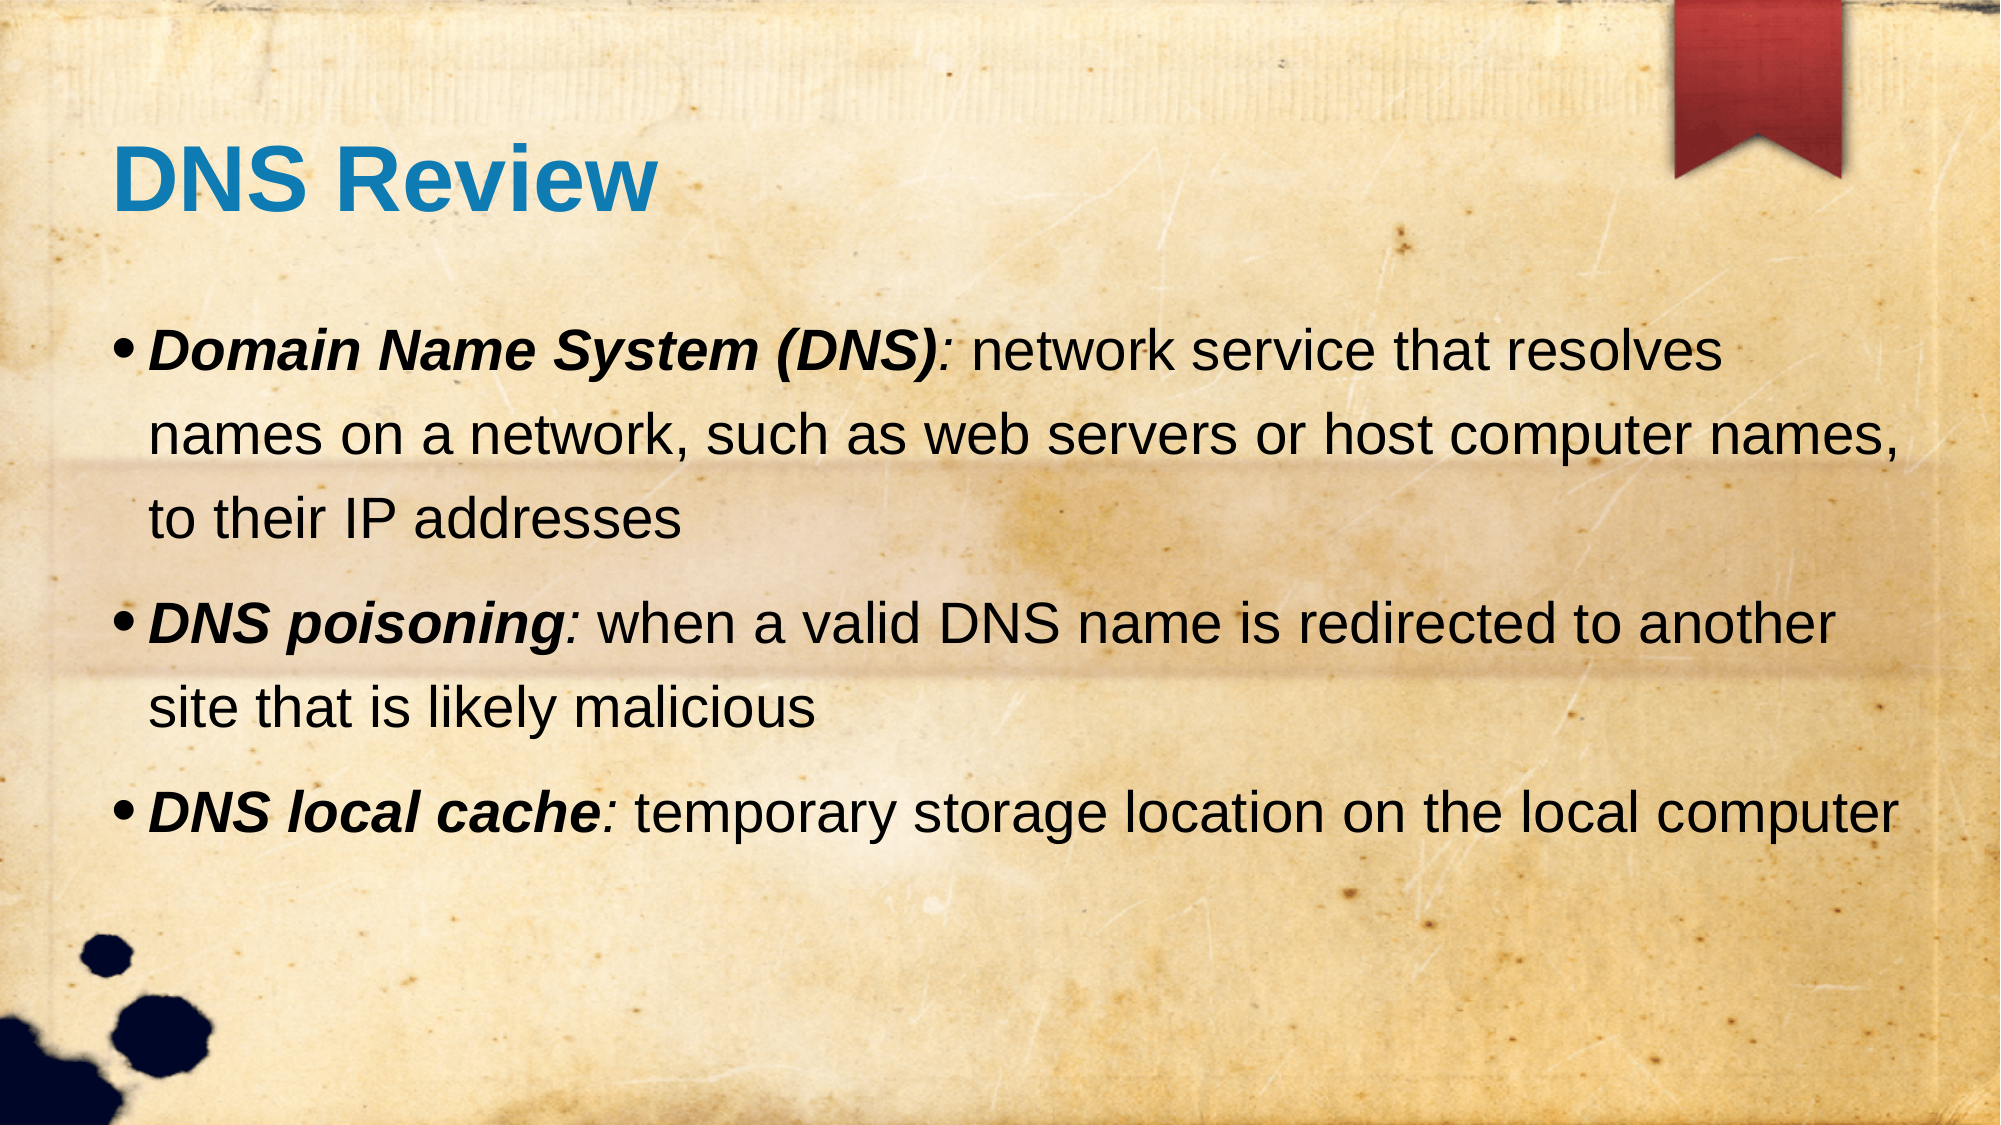

DNS Review
Domain Name System (DNS): network service that resolves names on a network, such as web servers or host computer names, to their IP addresses
DNS poisoning: when a valid DNS name is redirected to another site that is likely malicious
DNS local cache: temporary storage location on the local computer